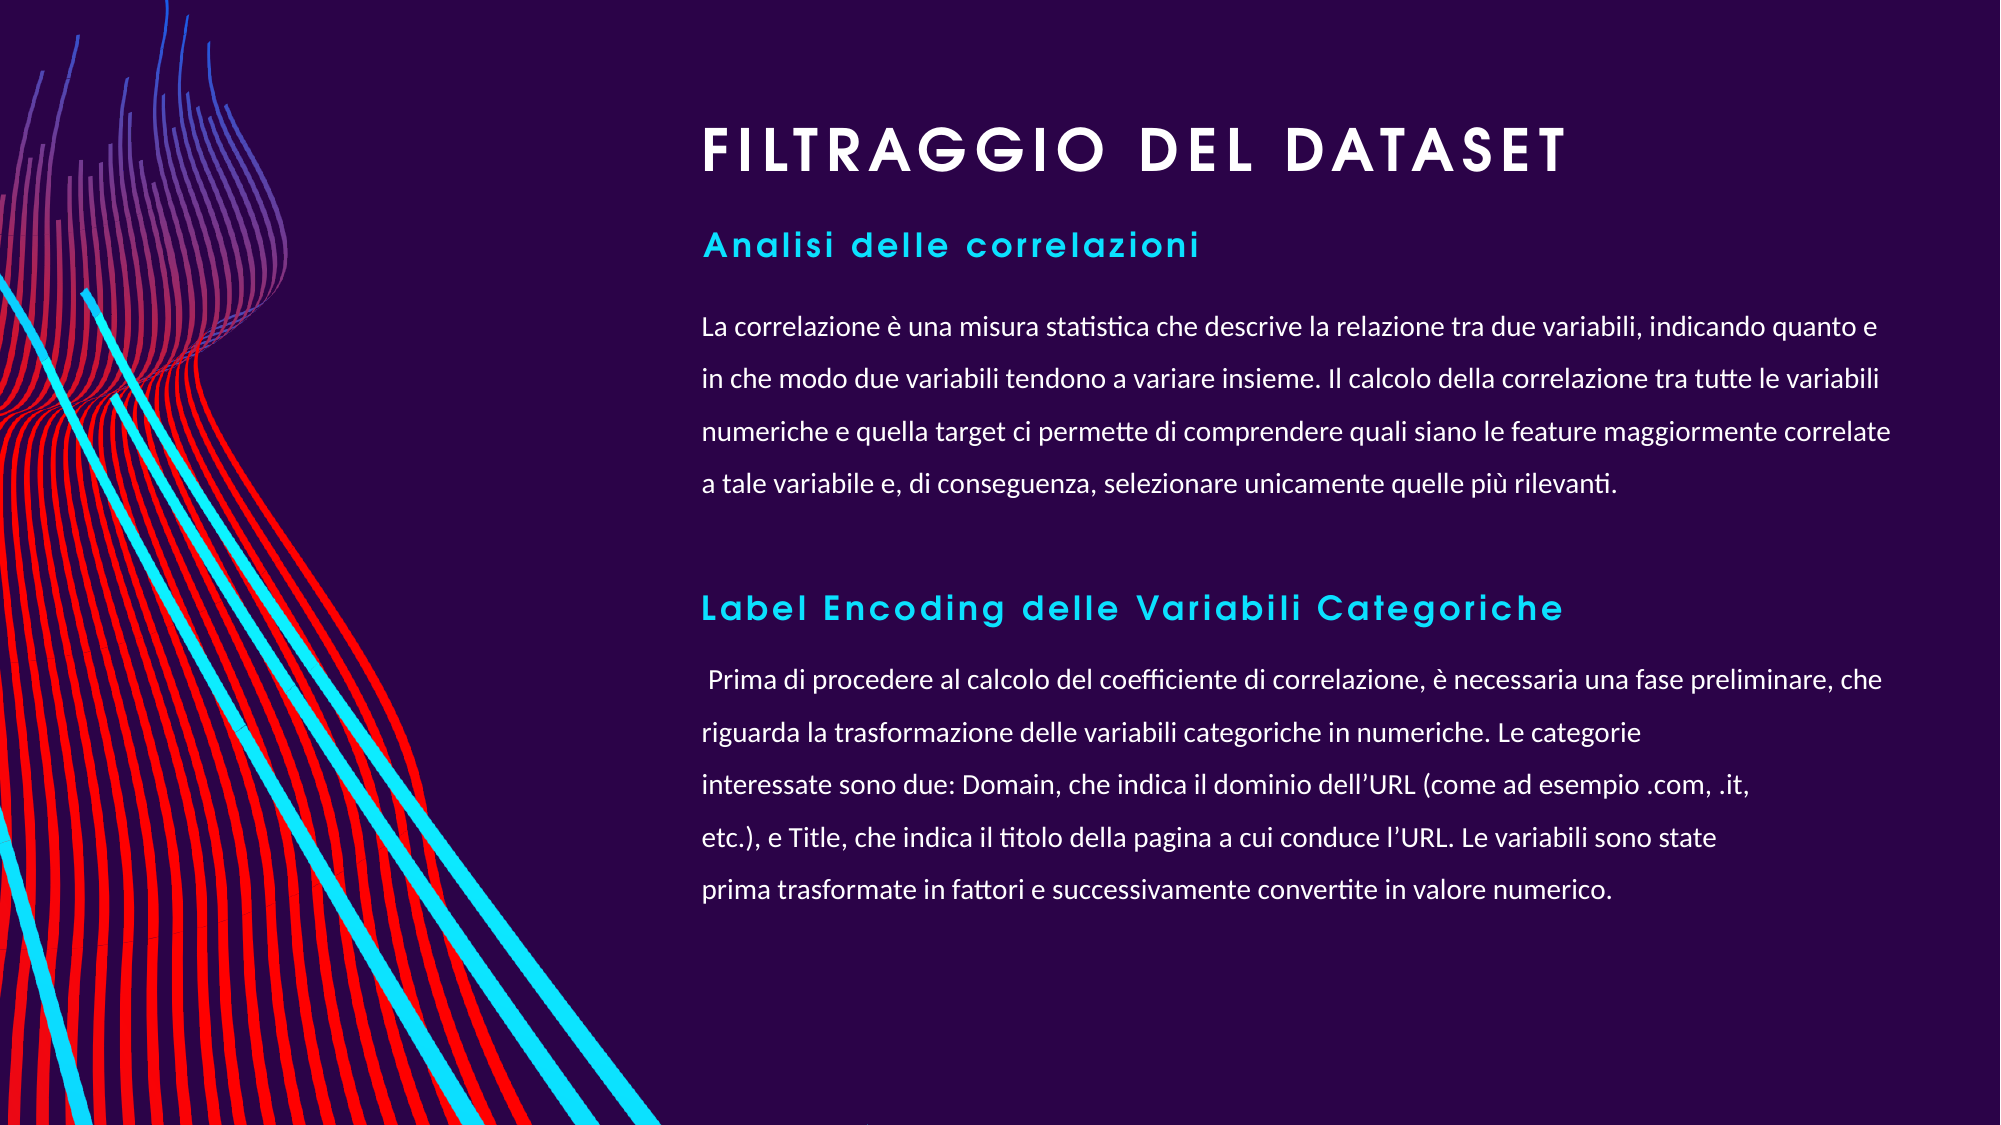

# FILTRAGGIO DEL DATASET
Analisi delle correlazioni
La correlazione è una misura statistica che descrive la relazione tra due variabili, indicando quanto e in che modo due variabili tendono a variare insieme. Il calcolo della correlazione tra tutte le variabili numeriche e quella target ci permette di comprendere quali siano le feature maggiormente correlate a tale variabile e, di conseguenza, selezionare unicamente quelle più rilevanti.
Label Encoding delle Variabili Categoriche
 Prima di procedere al calcolo del coefficiente di correlazione, è necessaria una fase preliminare, che riguarda la trasformazione delle variabili categoriche in numeriche. Le categorie
interessate sono due: Domain, che indica il dominio dell’URL (come ad esempio .com, .it,
etc.), e Title, che indica il titolo della pagina a cui conduce l’URL. Le variabili sono state
prima trasformate in fattori e successivamente convertite in valore numerico.